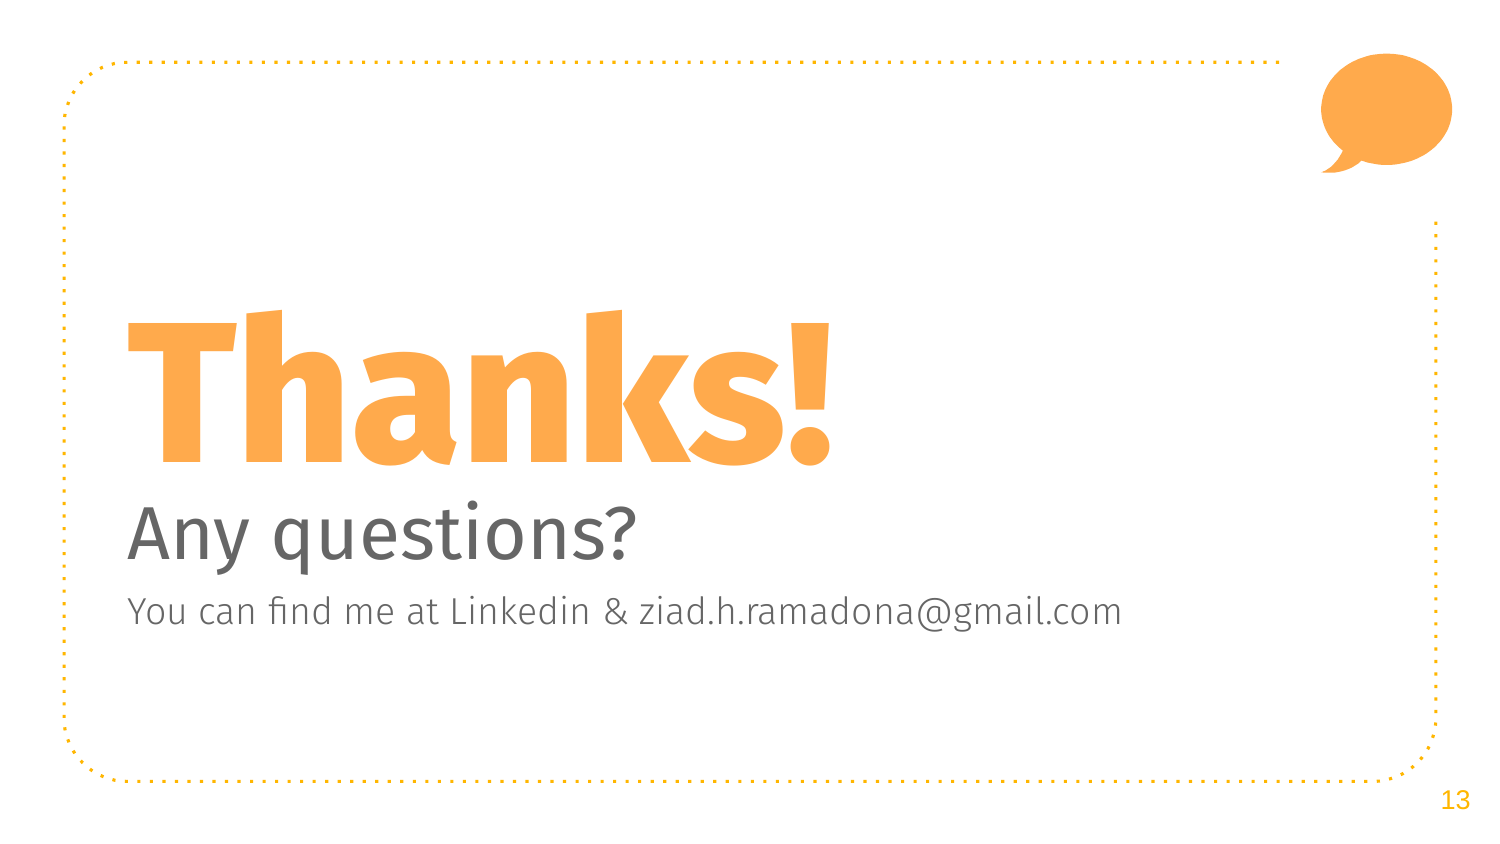

Thanks!
Any questions?
You can find me at Linkedin & ziad.h.ramadona@gmail.com
13